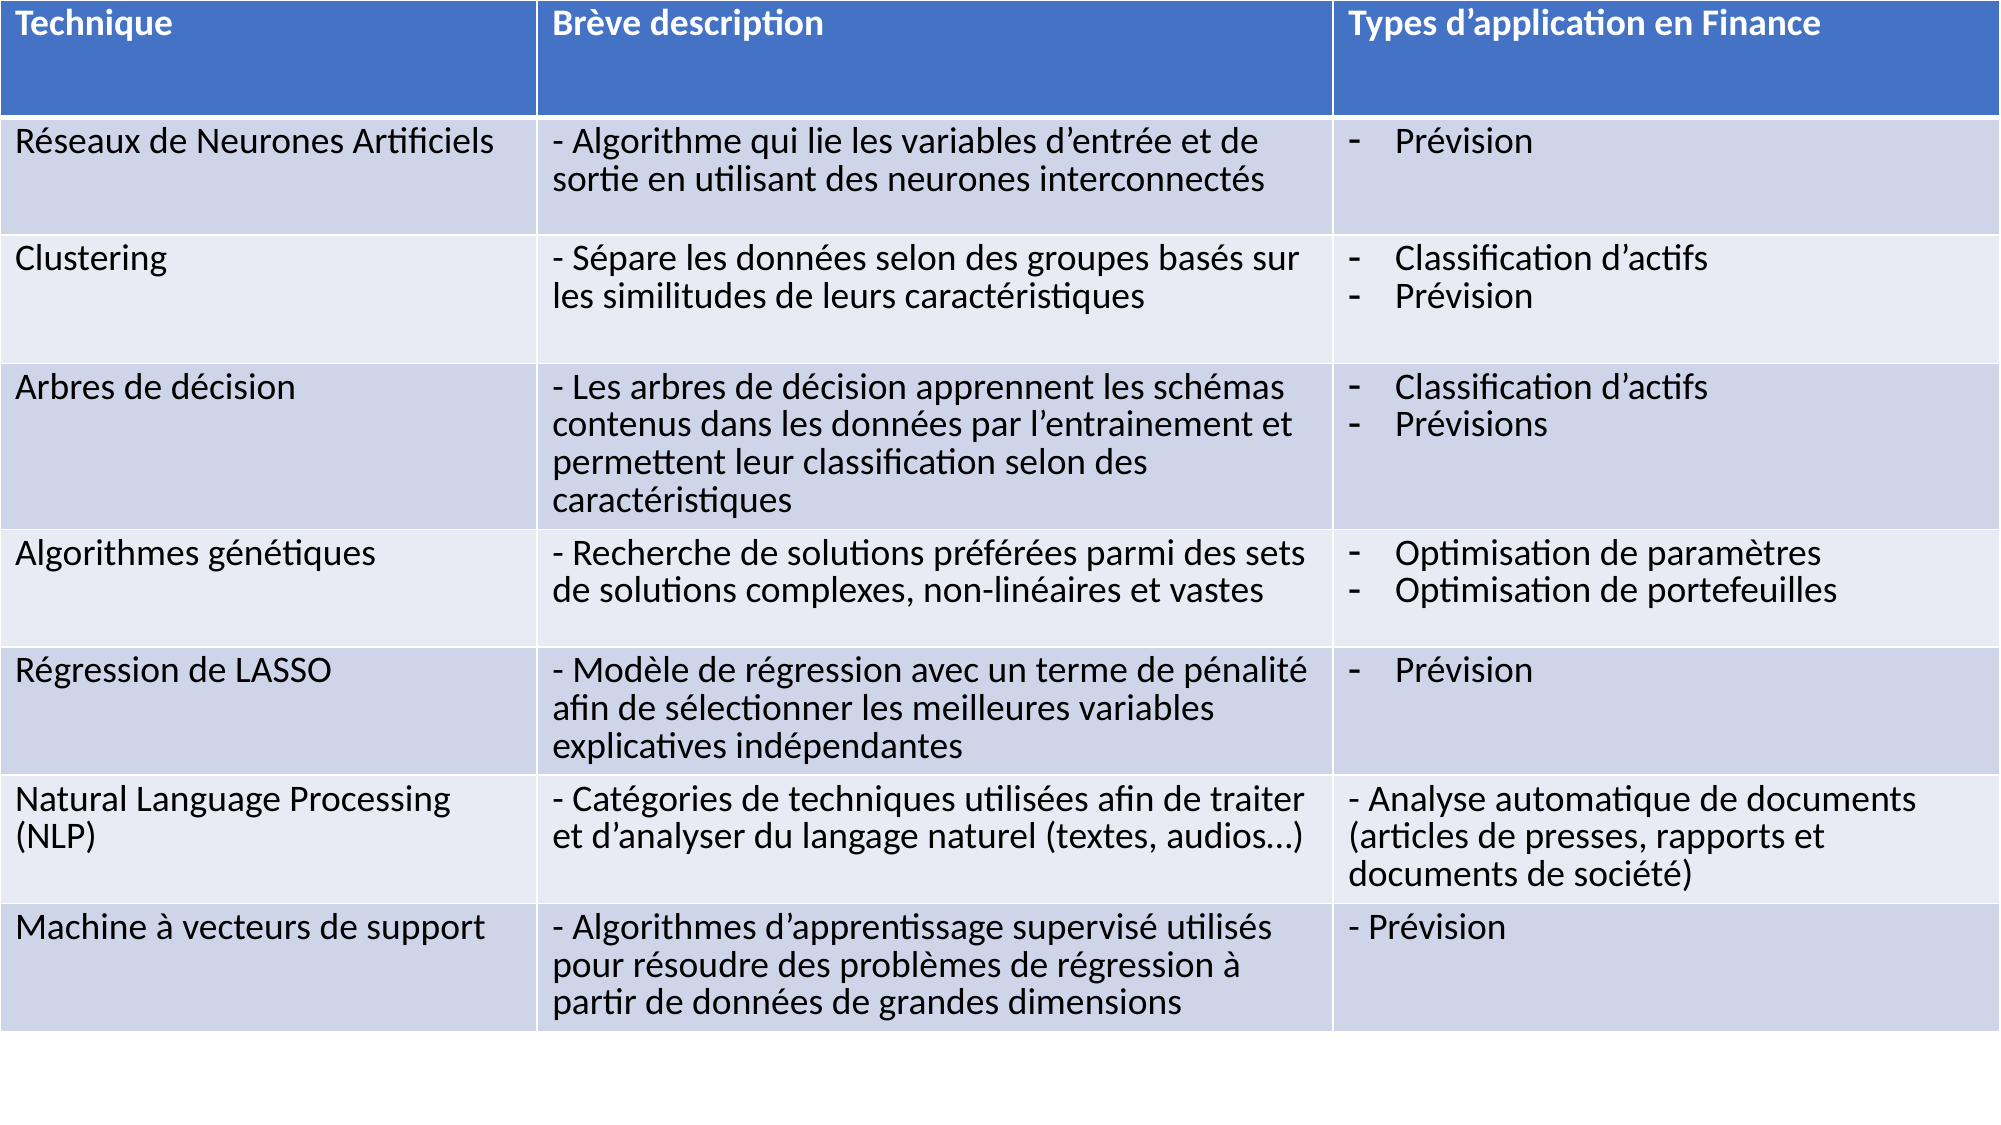

| Technique | Brève description | Types d’application en Finance |
| --- | --- | --- |
| Réseaux de Neurones Artificiels | - Algorithme qui lie les variables d’entrée et de sortie en utilisant des neurones interconnectés | Prévision |
| Clustering | - Sépare les données selon des groupes basés sur les similitudes de leurs caractéristiques | Classification d’actifs Prévision |
| Arbres de décision | - Les arbres de décision apprennent les schémas contenus dans les données par l’entrainement et permettent leur classification selon des caractéristiques | Classification d’actifs Prévisions |
| Algorithmes génétiques | - Recherche de solutions préférées parmi des sets de solutions complexes, non-linéaires et vastes | Optimisation de paramètres Optimisation de portefeuilles |
| Régression de LASSO | - Modèle de régression avec un terme de pénalité afin de sélectionner les meilleures variables explicatives indépendantes | Prévision |
| Natural Language Processing (NLP) | - Catégories de techniques utilisées afin de traiter et d’analyser du langage naturel (textes, audios…) | - Analyse automatique de documents (articles de presses, rapports et documents de société) |
| Machine à vecteurs de support | - Algorithmes d’apprentissage supervisé utilisés pour résoudre des problèmes de régression à partir de données de grandes dimensions | - Prévision |